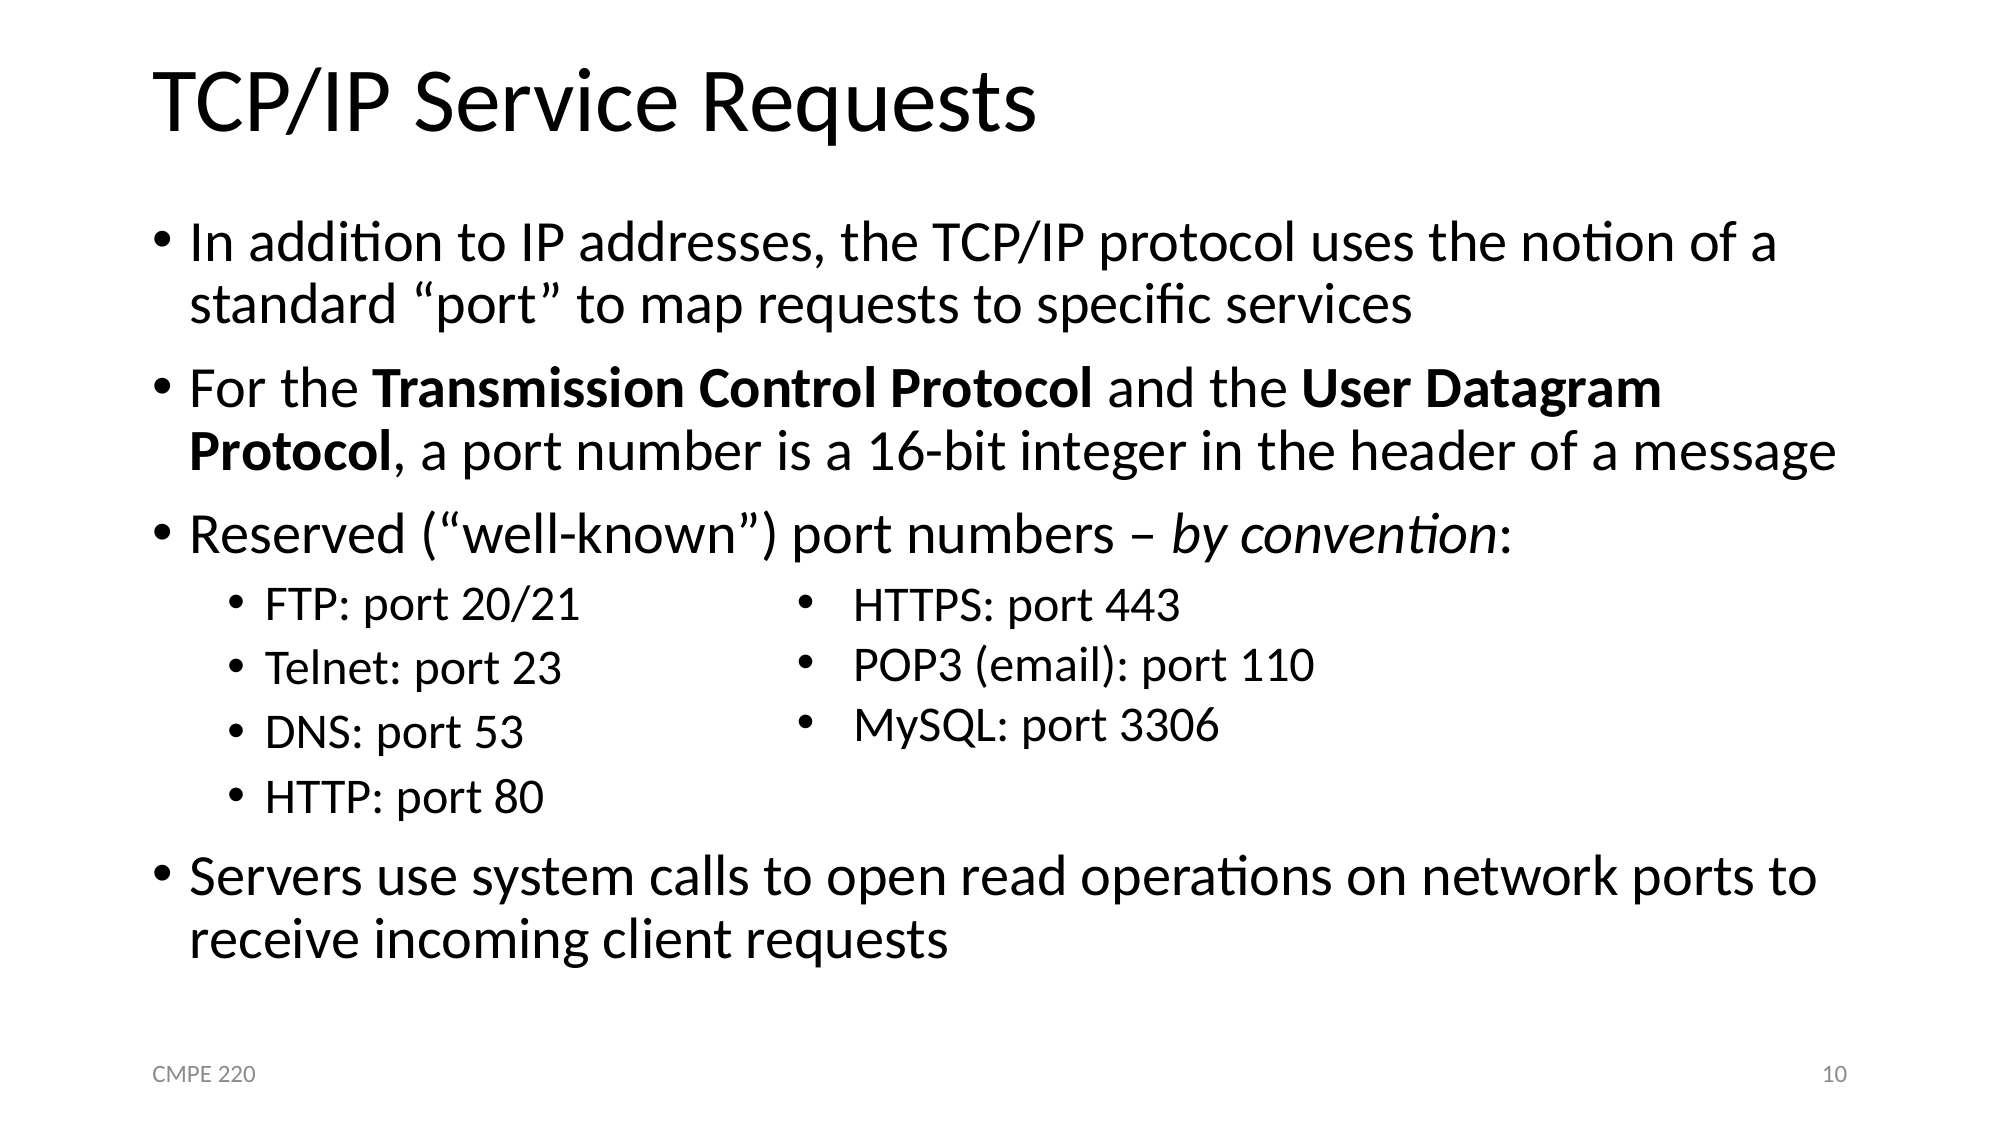

# TCP/IP Service Requests
In addition to IP addresses, the TCP/IP protocol uses the notion of a standard “port” to map requests to specific services
For the Transmission Control Protocol and the User Datagram Protocol, a port number is a 16-bit integer in the header of a message
Reserved (“well-known”) port numbers – by convention:
FTP: port 20/21
Telnet: port 23
DNS: port 53
HTTP: port 80
Servers use system calls to open read operations on network ports to receive incoming client requests
HTTPS: port 443
POP3 (email): port 110
MySQL: port 3306
CMPE 220
10